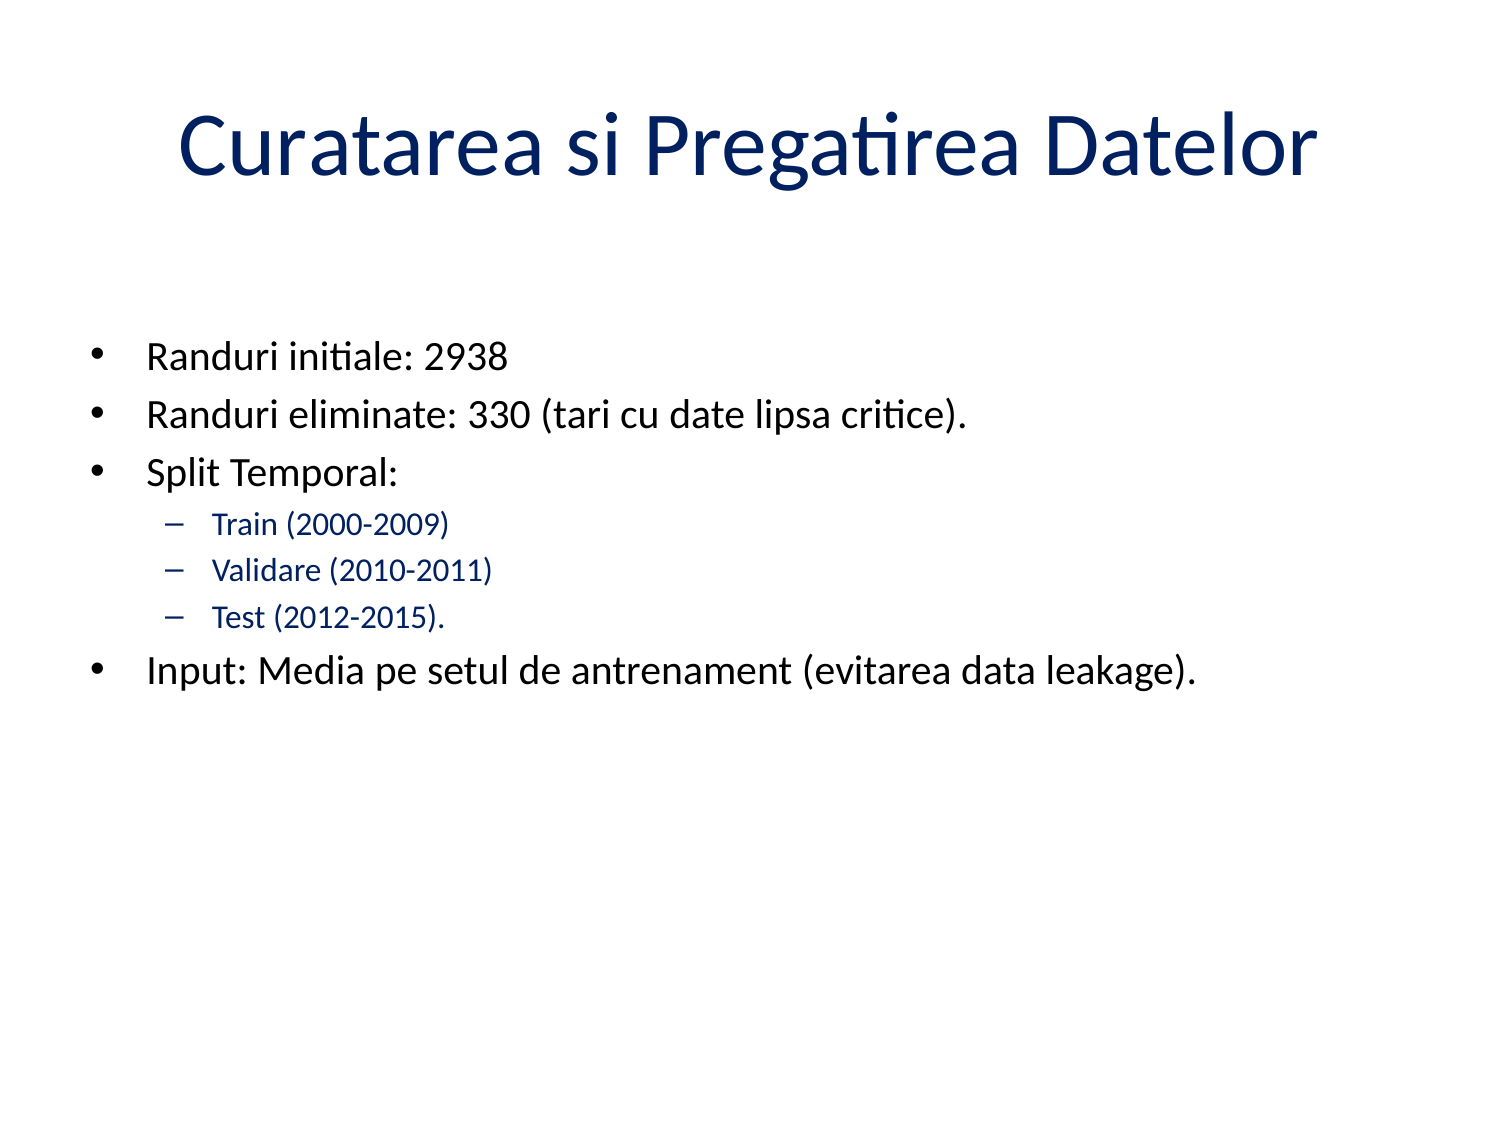

# Curatarea si Pregatirea Datelor

Randuri initiale: 2938
Randuri eliminate: 330 (tari cu date lipsa critice).
Split Temporal:
Train (2000-2009)
Validare (2010-2011)
Test (2012-2015).
Input: Media pe setul de antrenament (evitarea data leakage).